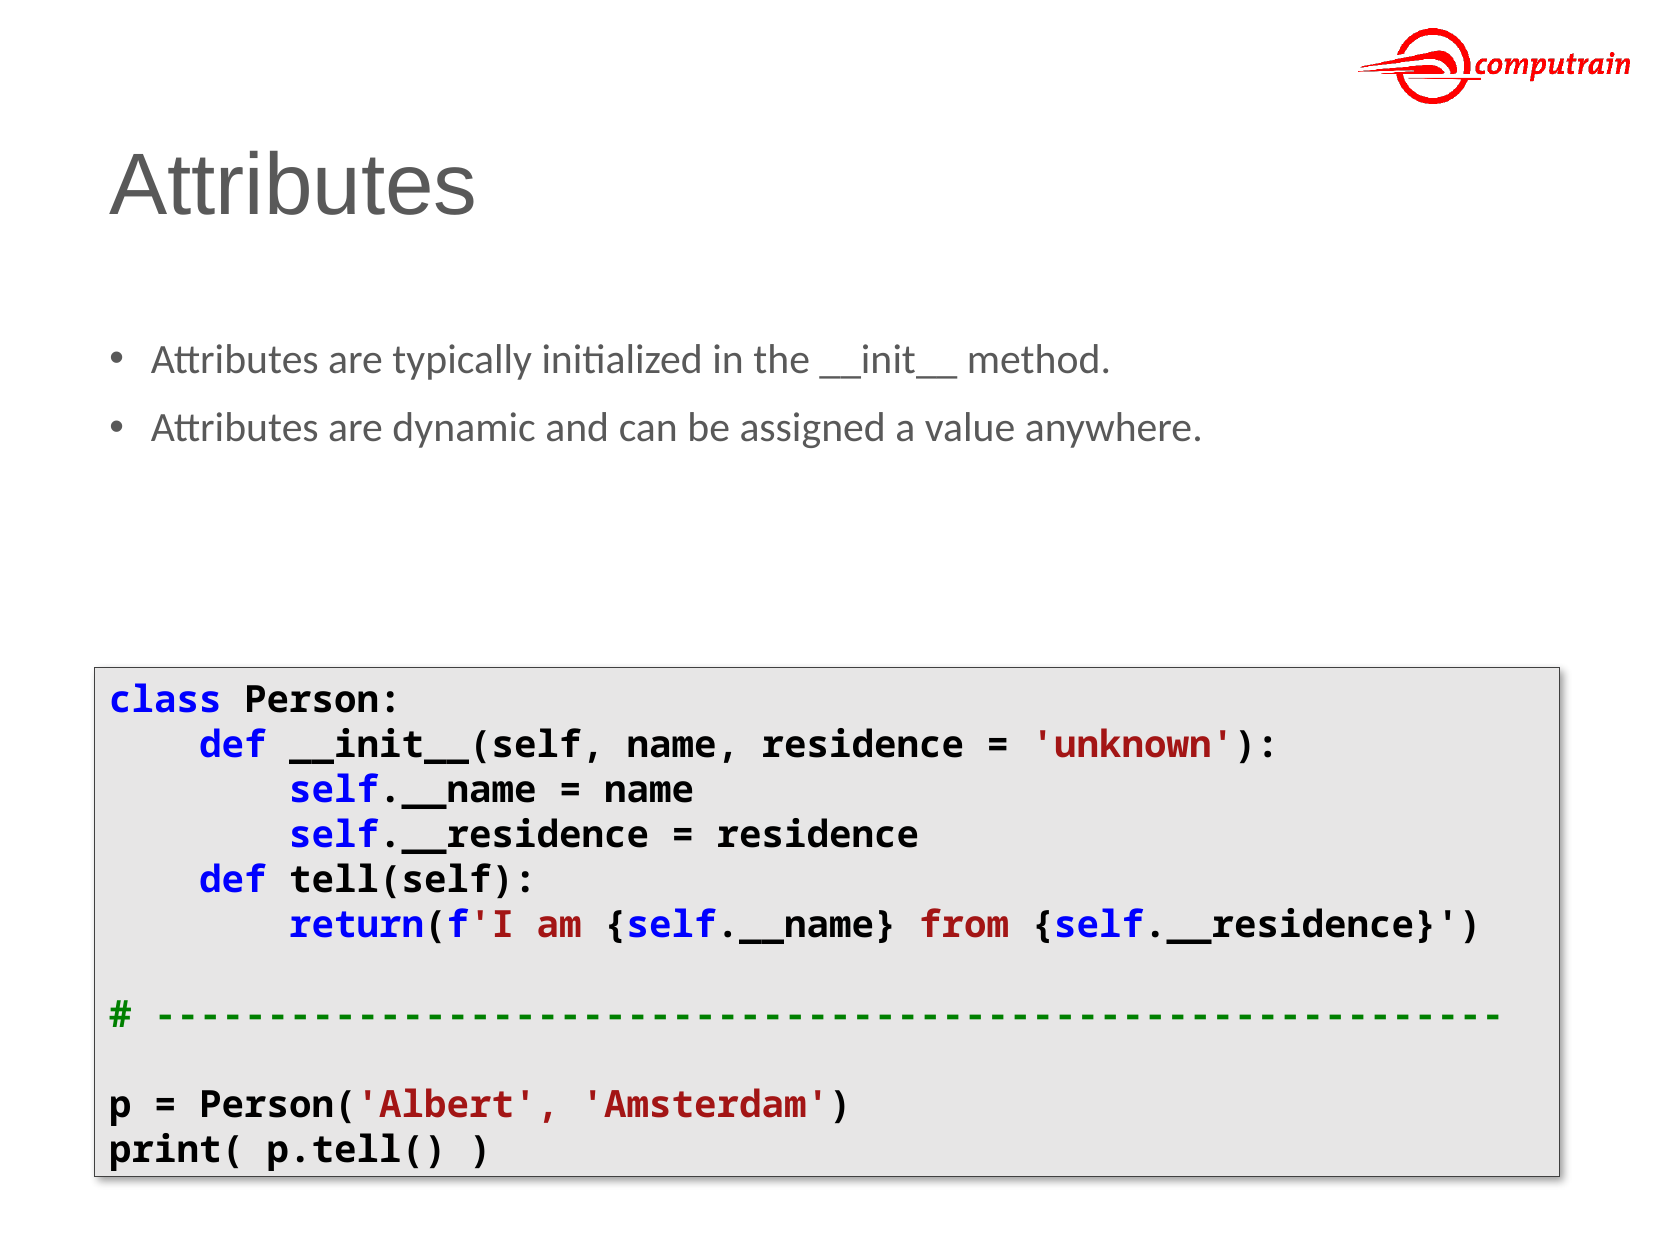

# Attributes
Attributes are typically initialized in the __init__ method.
Attributes are dynamic and can be assigned a value anywhere.
class Person:
    def __init__(self, name, residence = 'unknown'):
        self.__name = name
        self.__residence = residence
    def tell(self):
        return(f'I am {self.__name} from {self.__residence}')
# ------------------------------------------------------------
p = Person('Albert', 'Amsterdam')
print( p.tell() )